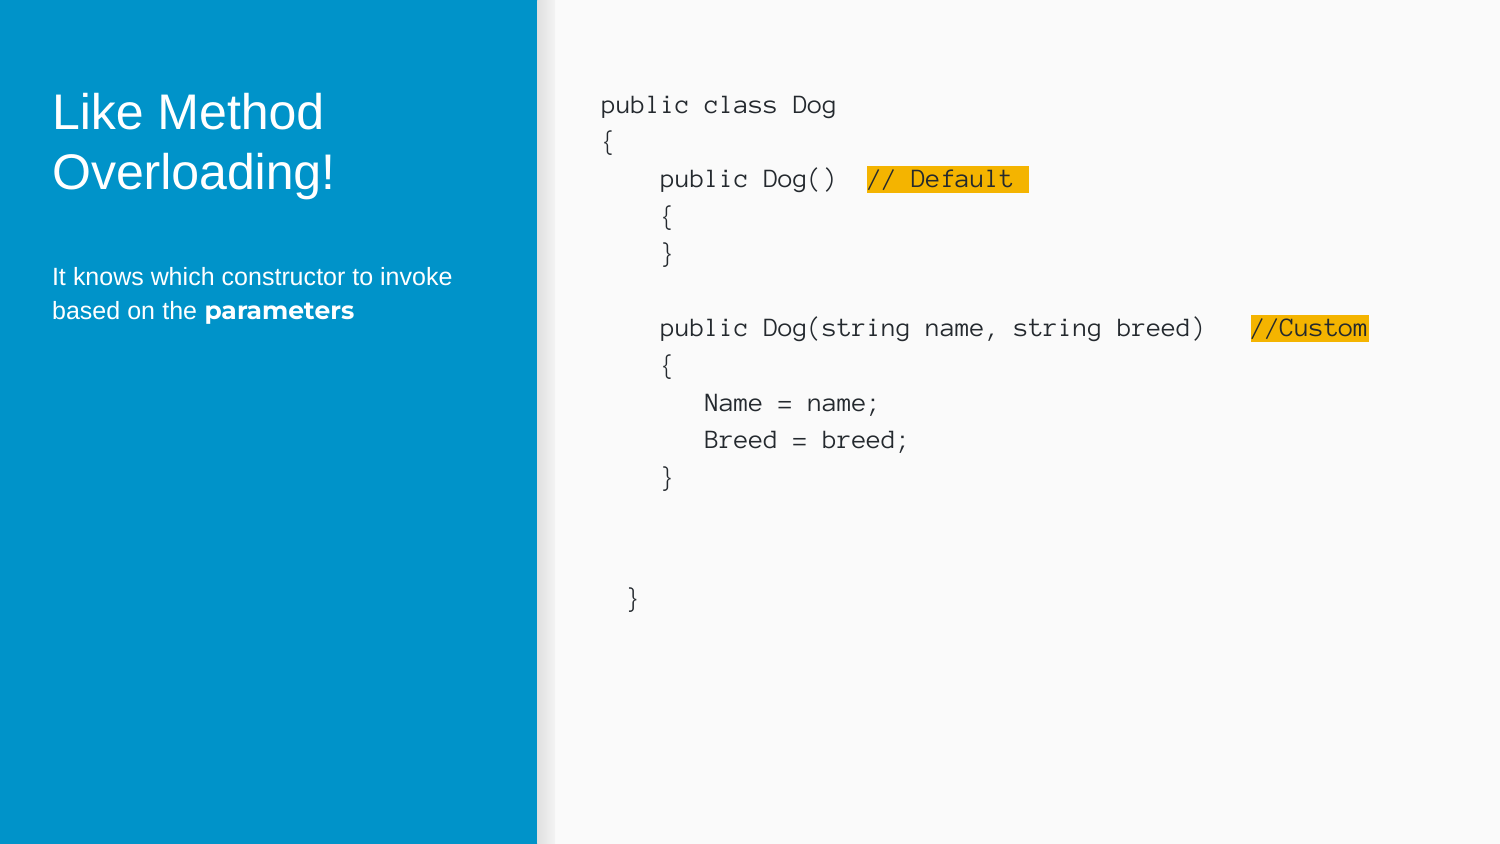

# Like Method Overloading!
public class Dog
{
    public Dog()  // Default
    {
    }

    public Dog(string name, string breed)   //Custom
    {
       Name = name;
       Breed = breed;
    }

}

It knows which constructor to invoke based on the parameters